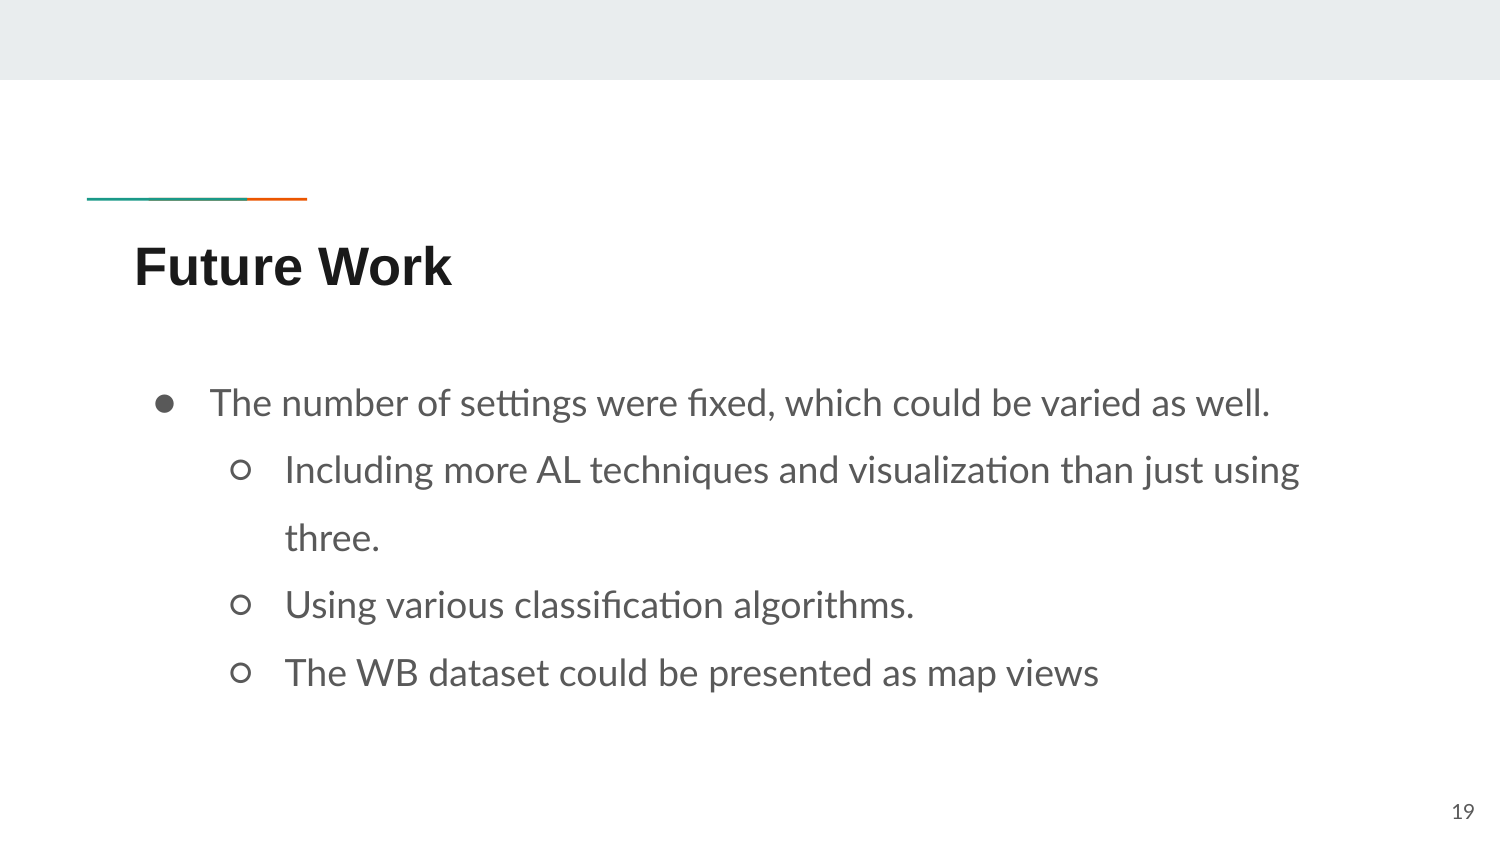

# Future Work
The number of settings were fixed, which could be varied as well.
Including more AL techniques and visualization than just using three.
Using various classification algorithms.
The WB dataset could be presented as map views
19